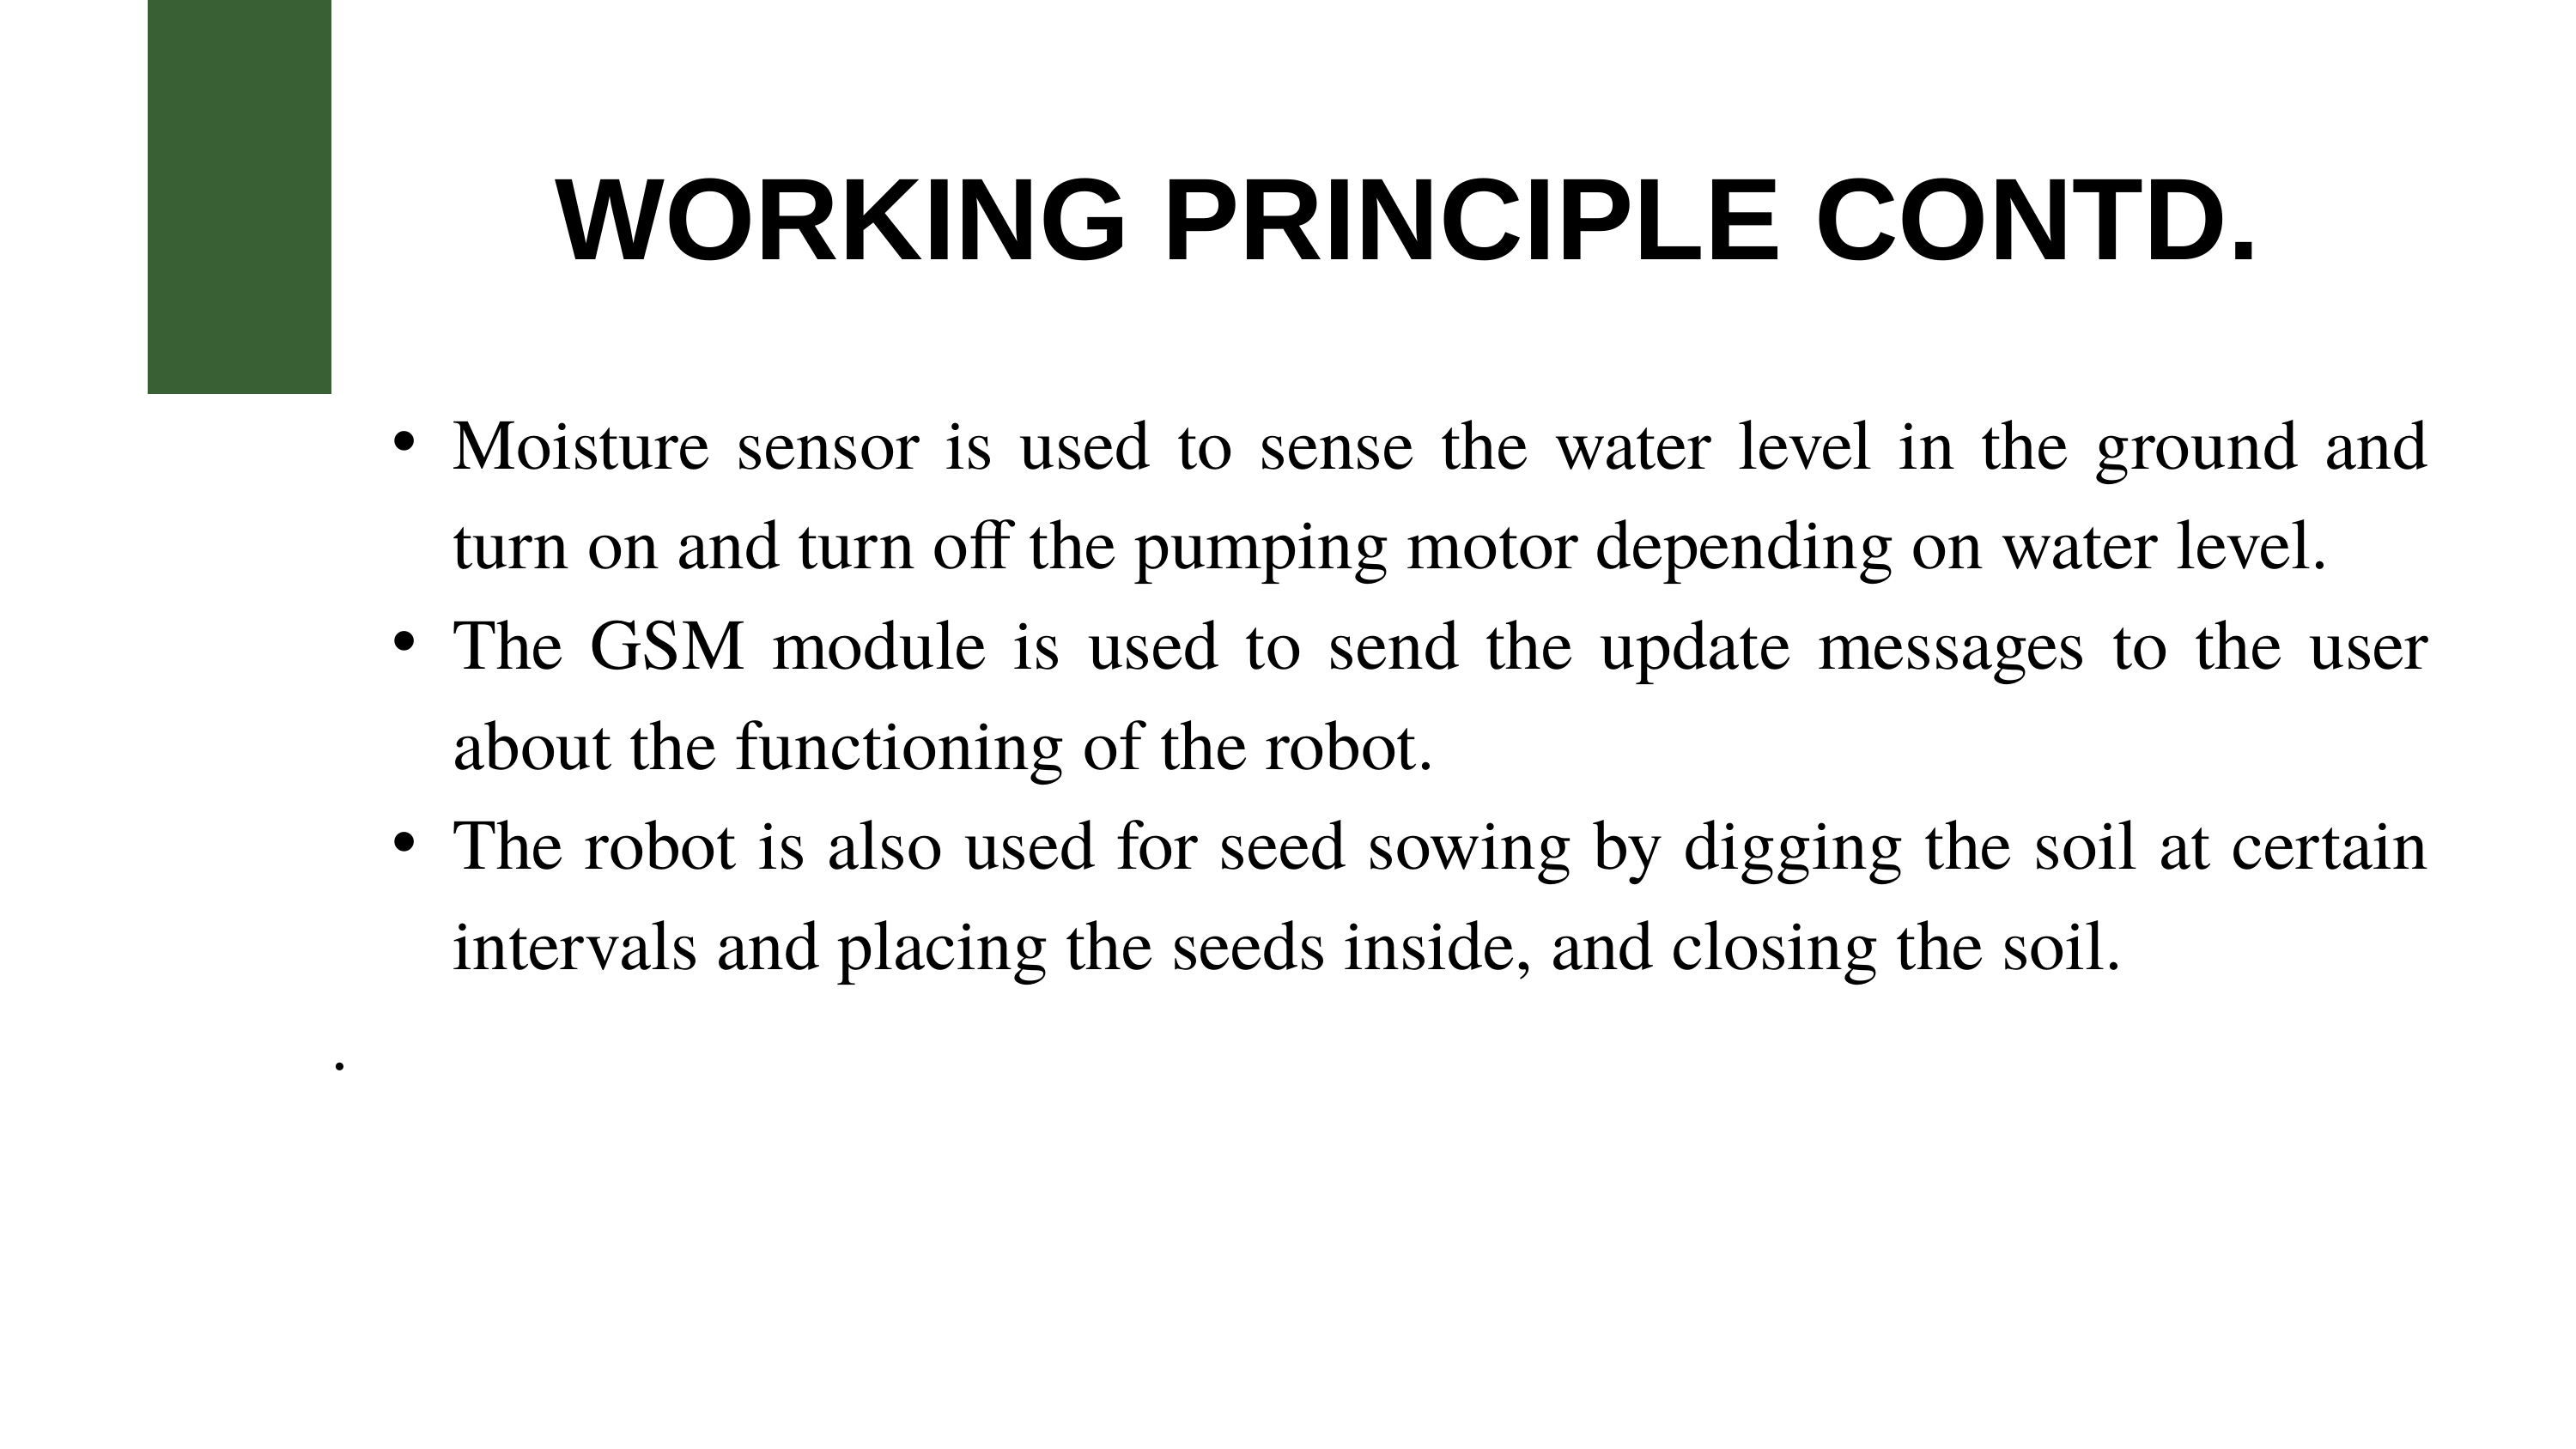

WORKING PRINCIPLE CONTD.
Moisture sensor is used to sense the water level in the ground and turn on and turn off the pumping motor depending on water level.
The GSM module is used to send the update messages to the user about the functioning of the robot.
The robot is also used for seed sowing by digging the soil at certain intervals and placing the seeds inside, and closing the soil.
.